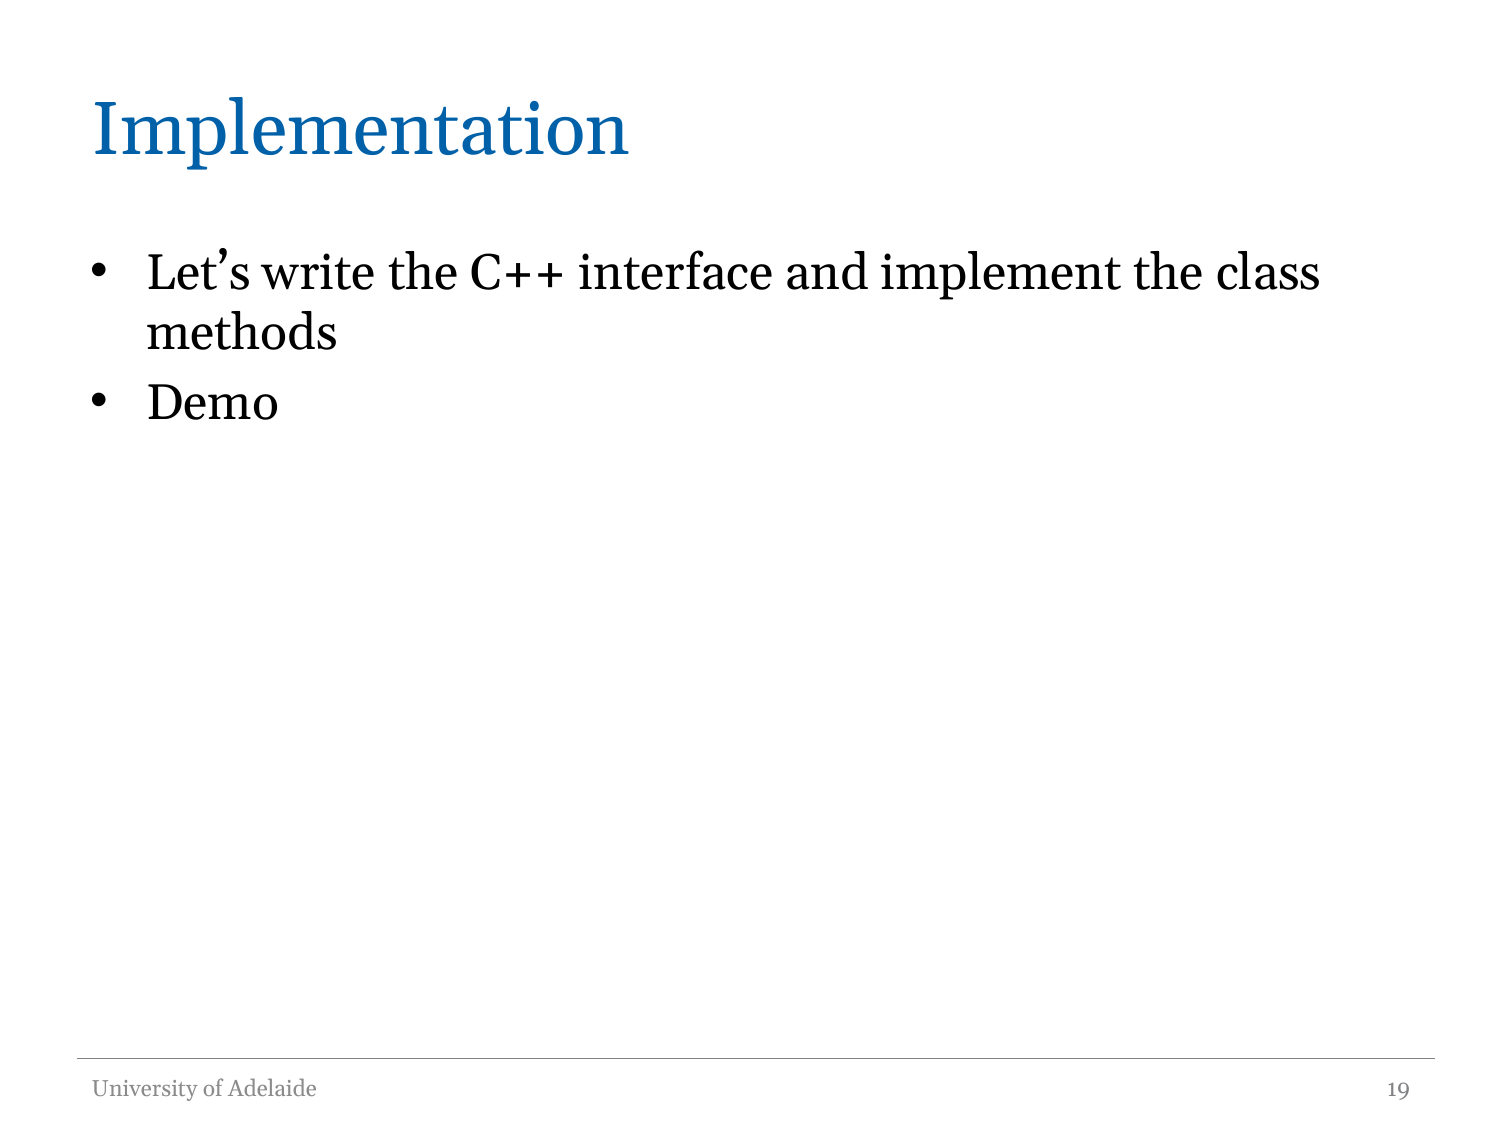

# Implementation
Let’s write the C++ interface and implement the class methods
Demo
University of Adelaide
19